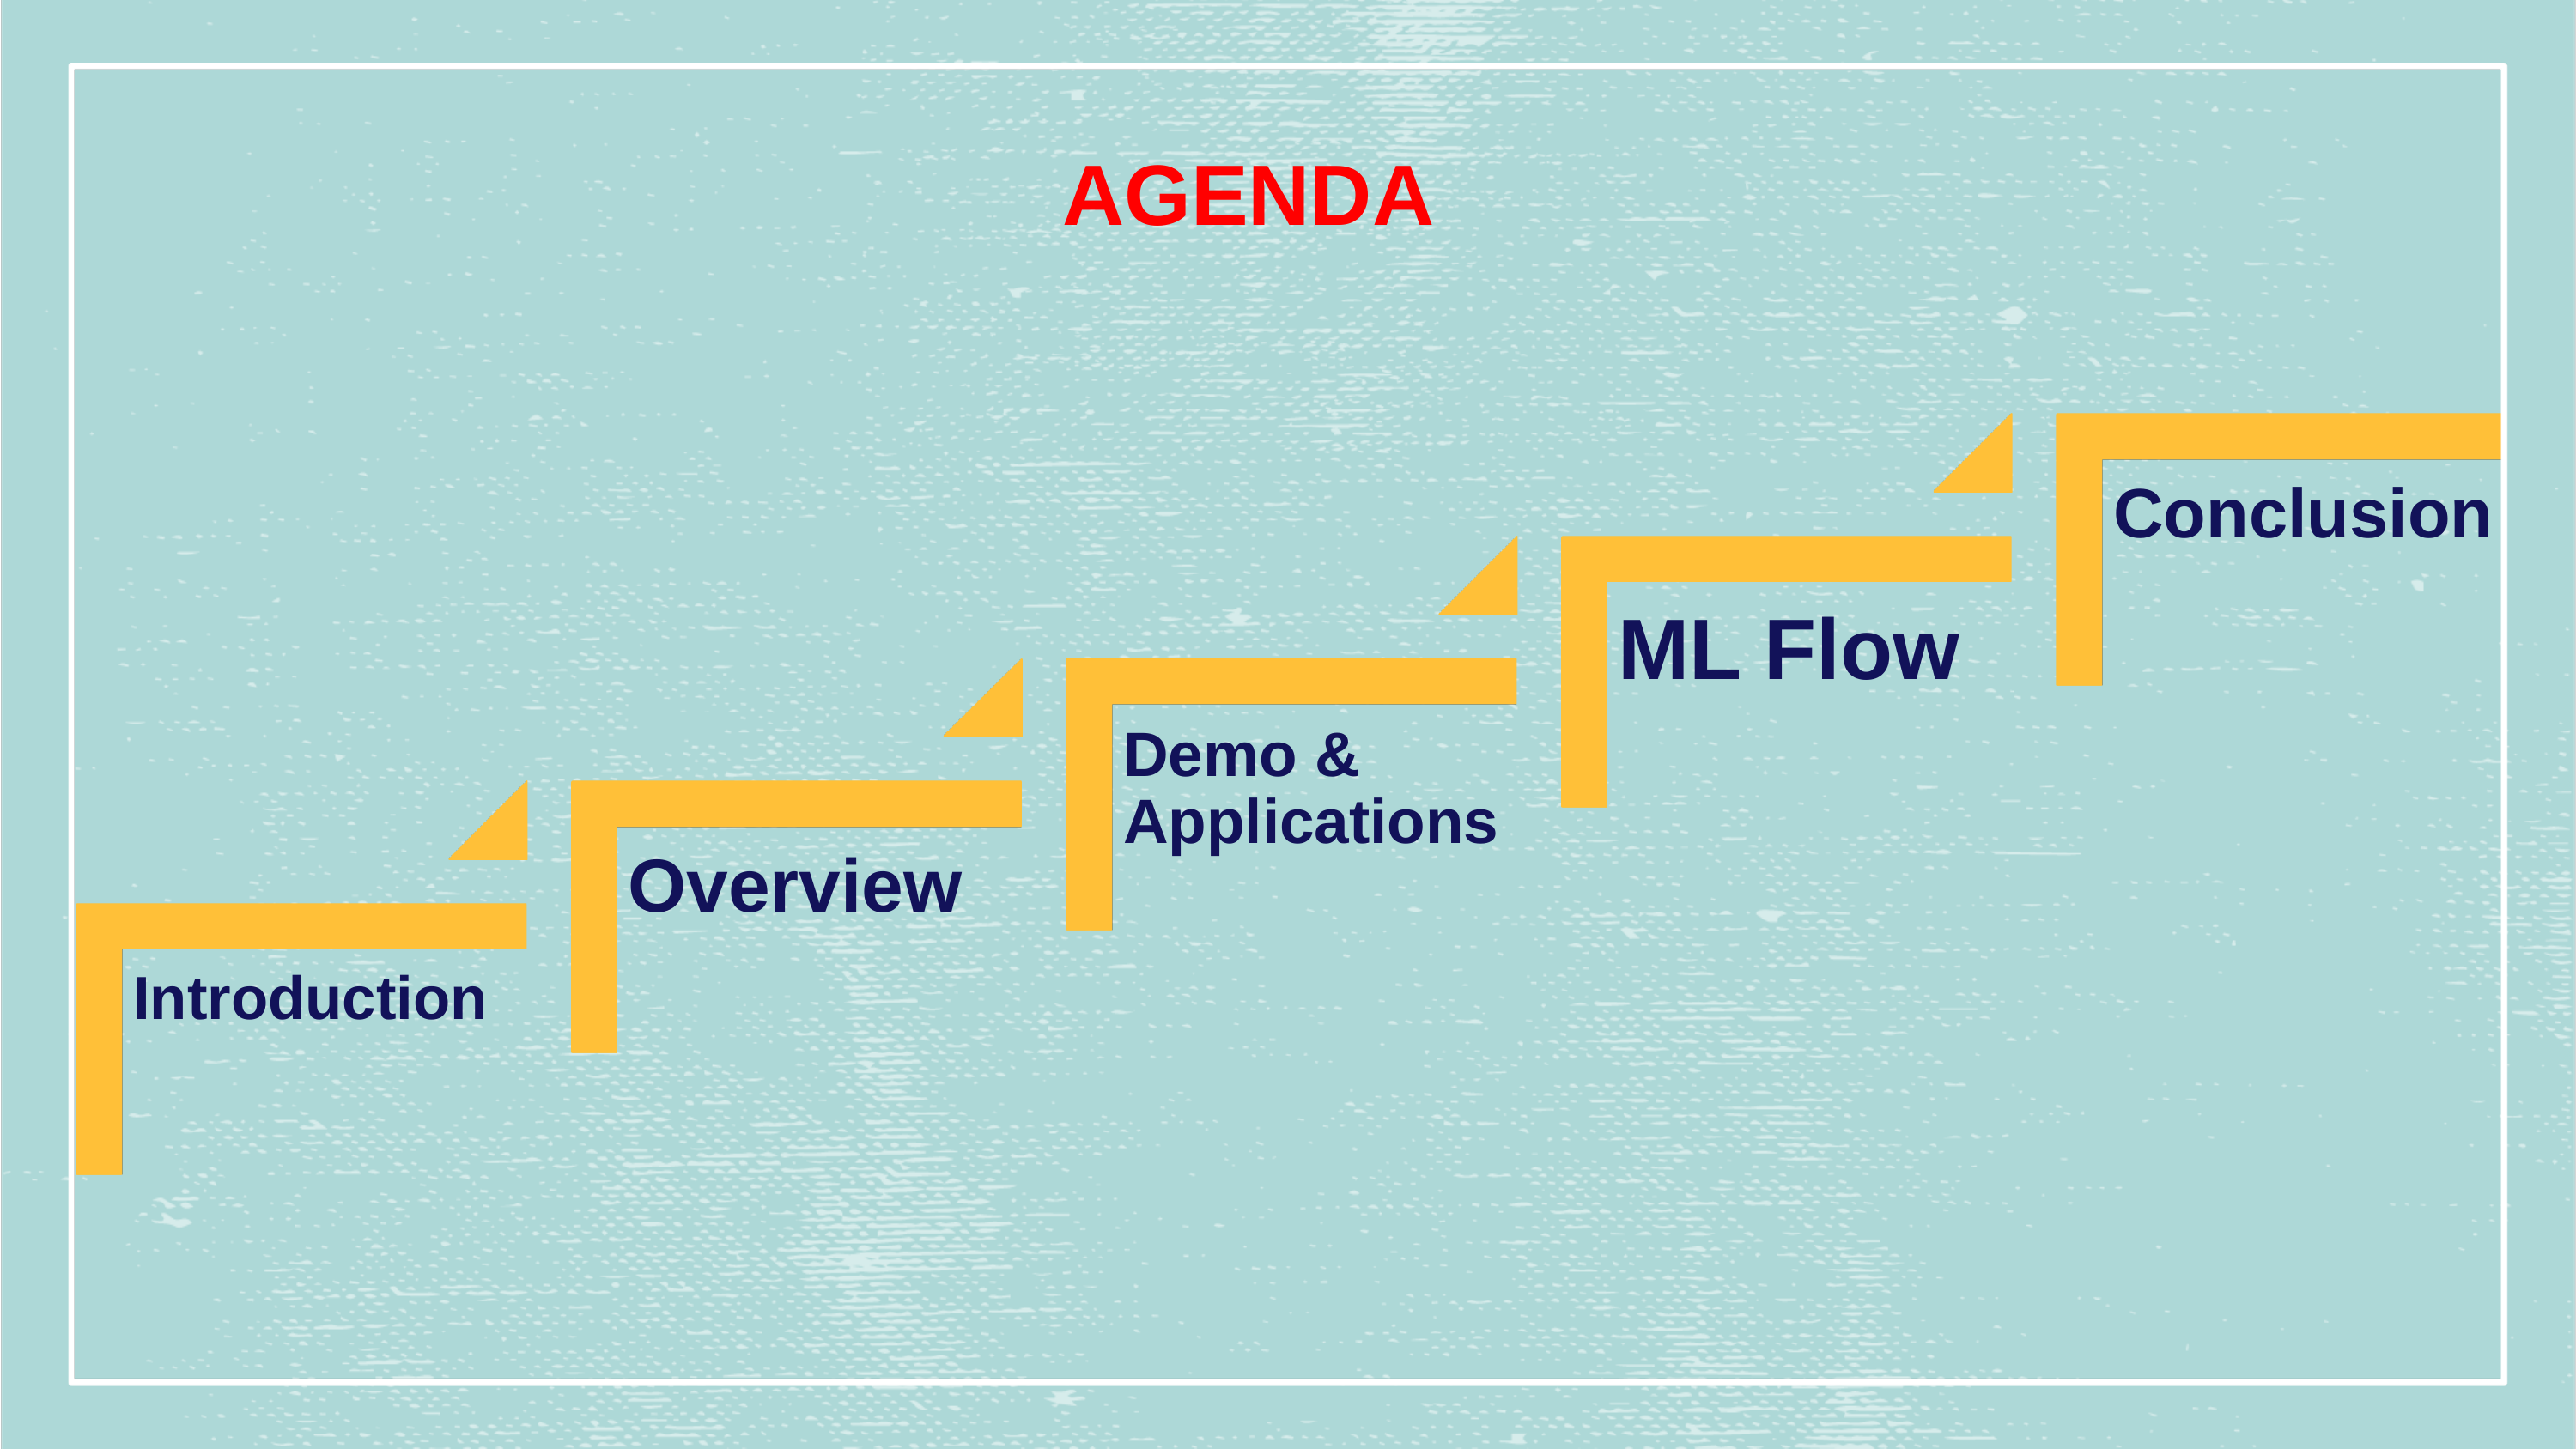

AGENDA

Conclusion

ML Flow

Demo & Applications

Overview

Introduction